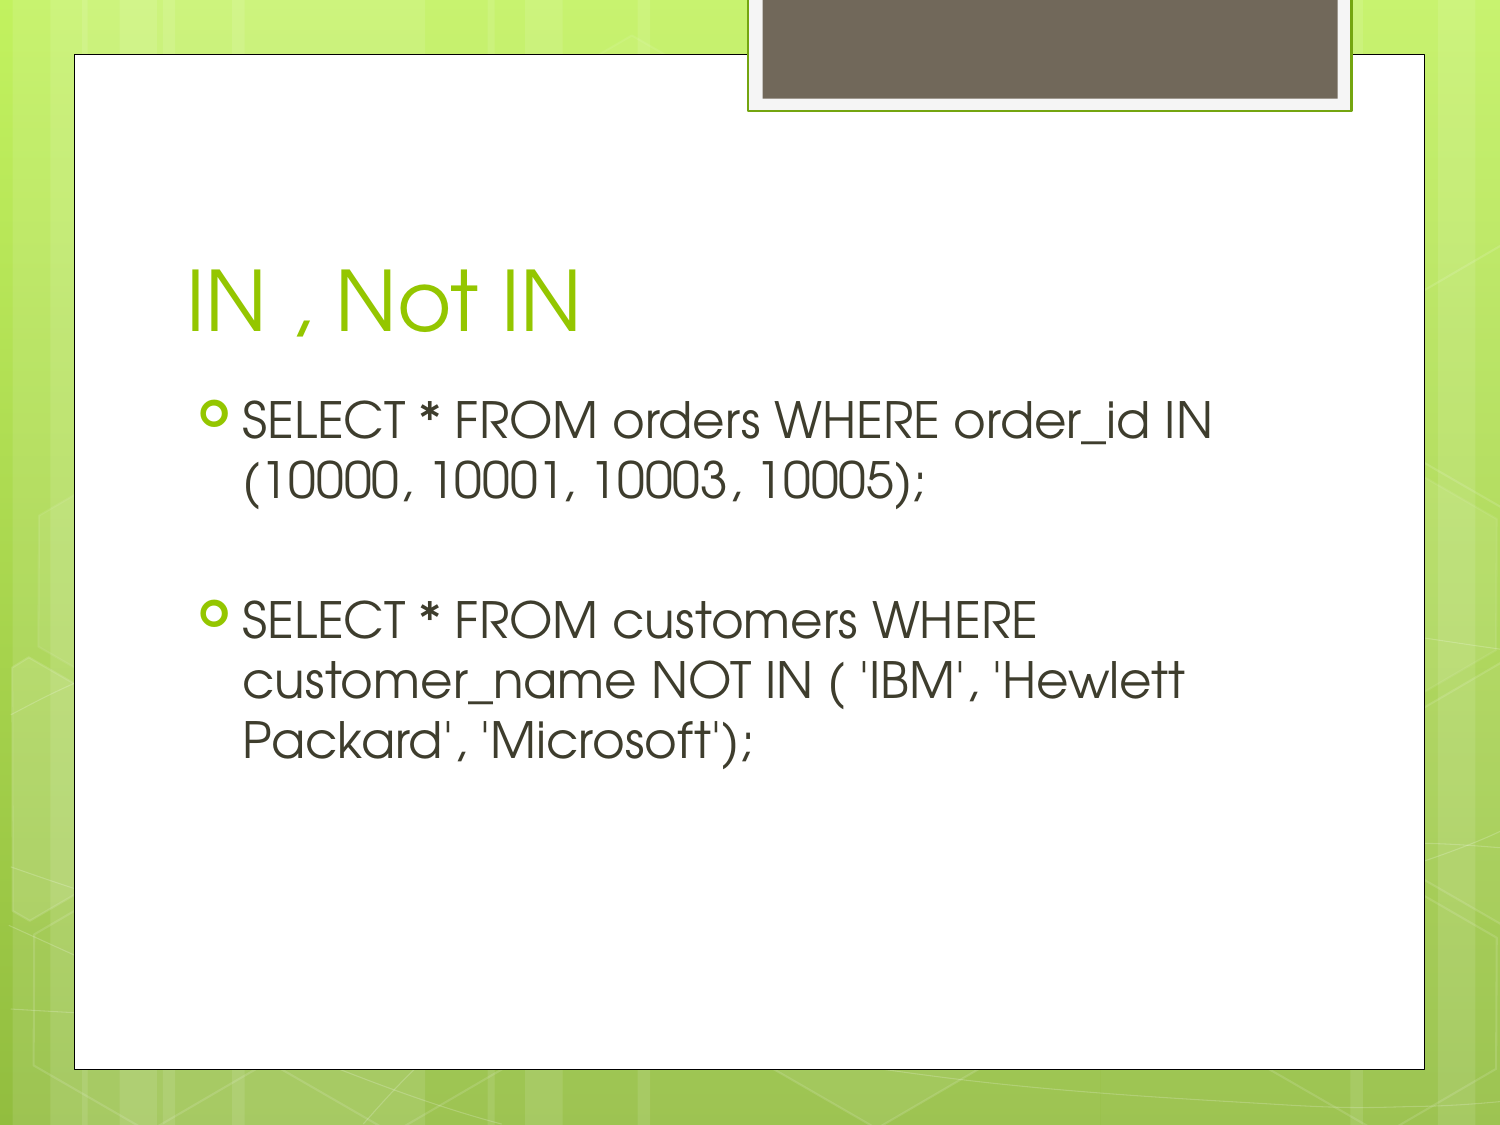

# IN , Not IN
SELECT * FROM orders WHERE order_id IN (10000, 10001, 10003, 10005);

SELECT * FROM customers WHERE customer_name NOT IN ( 'IBM', 'Hewlett Packard', 'Microsoft');